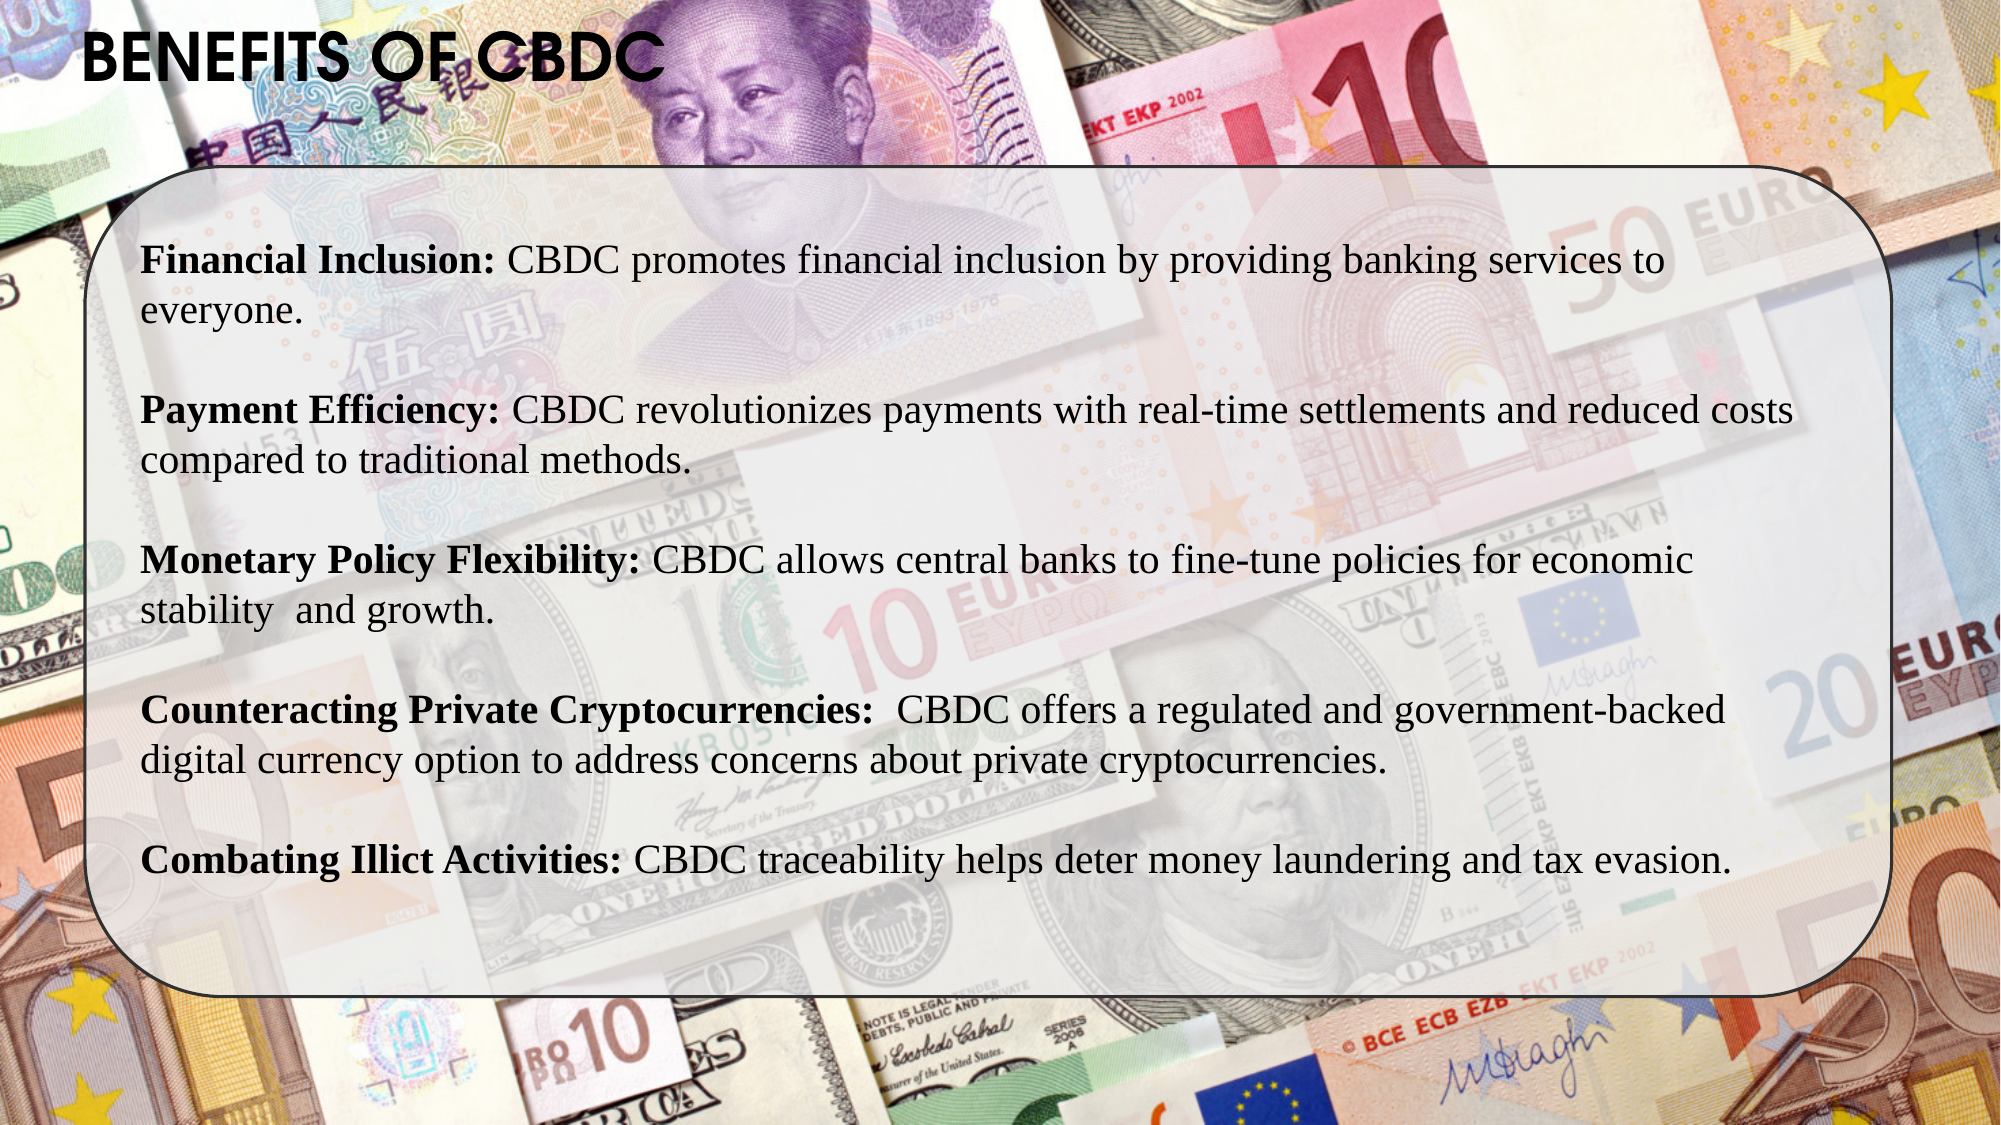

# Benefits of cbdc
Financial Inclusion: CBDC promotes financial inclusion by providing banking services to everyone.

Payment Efficiency: CBDC revolutionizes payments with real-time settlements and reduced costs compared to traditional methods.

Monetary Policy Flexibility: CBDC allows central banks to fine-tune policies for economic stability  and growth.

Counteracting Private Cryptocurrencies:  CBDC offers a regulated and government-backed digital currency option to address concerns about private cryptocurrencies.

Combating Illict Activities: CBDC traceability helps deter money laundering and tax evasion.